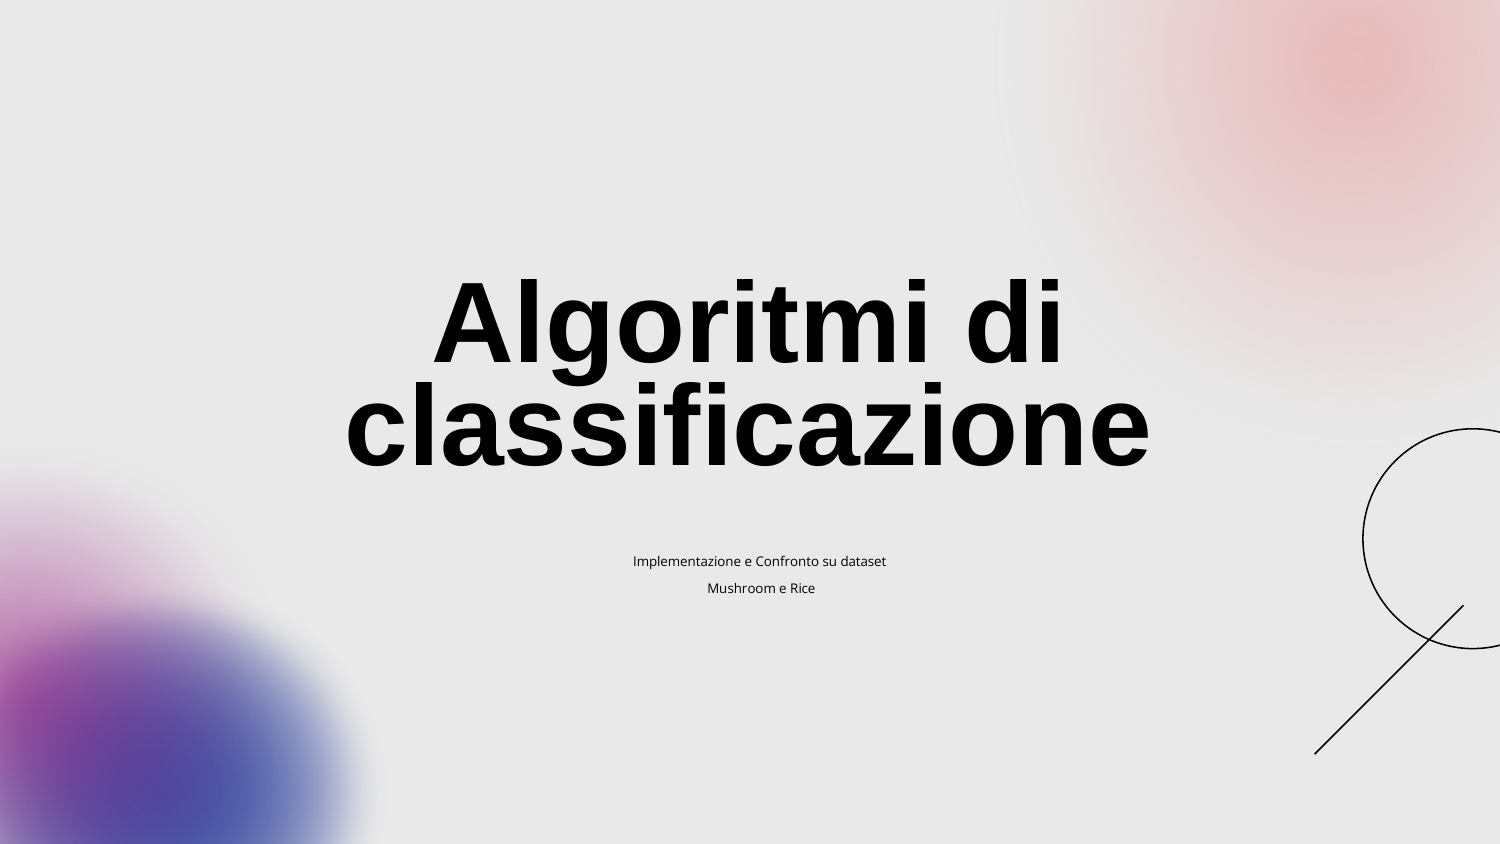

# Algoritmi di classificazione
Implementazione e Confronto su dataset
Mushroom e Rice